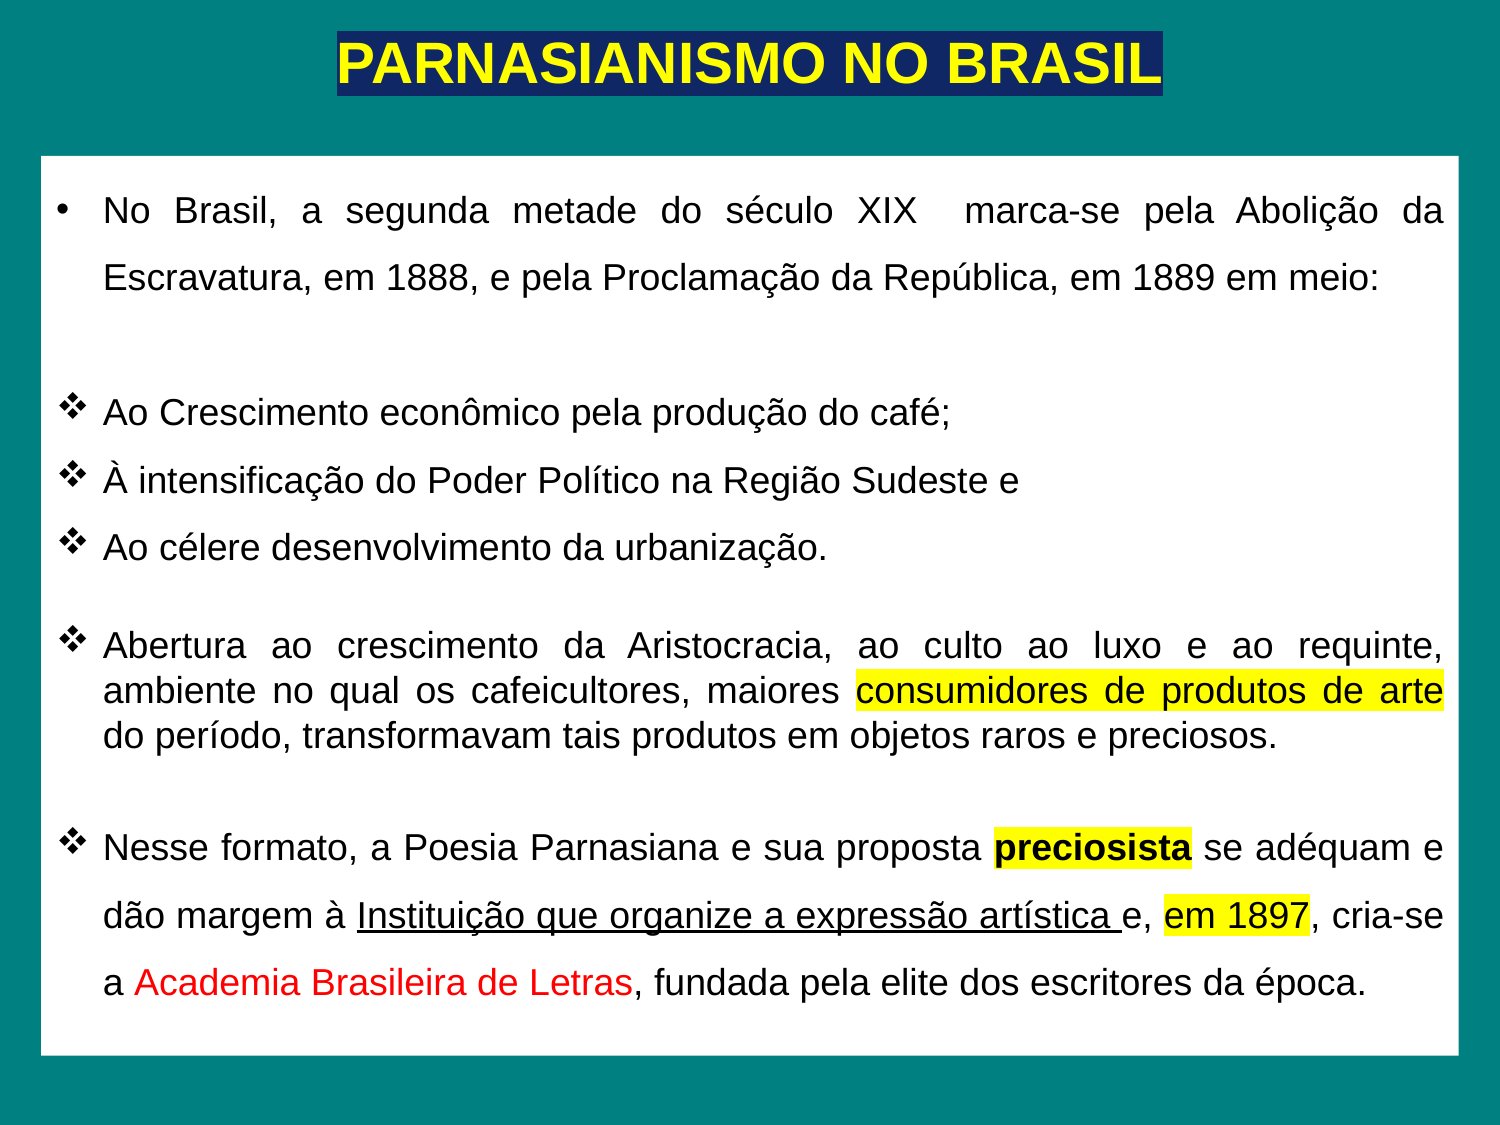

# PARNASIANISMO NO BRASIL
No Brasil, a segunda metade do século XIX  marca-se pela Abolição da Escravatura, em 1888, e pela Proclamação da República, em 1889 em meio:

Ao Crescimento econômico pela produção do café;
À intensificação do Poder Político na Região Sudeste e
Ao célere desenvolvimento da urbanização.

Abertura ao crescimento da Aristocracia, ao culto ao luxo e ao requinte, ambiente no qual os cafeicultores, maiores consumidores de produtos de arte do período, transformavam tais produtos em objetos raros e preciosos.

Nesse formato, a Poesia Parnasiana e sua proposta preciosista se adéquam e dão margem à Instituição que organize a expressão artística e, em 1897, cria-se a Academia Brasileira de Letras, fundada pela elite dos escritores da época.